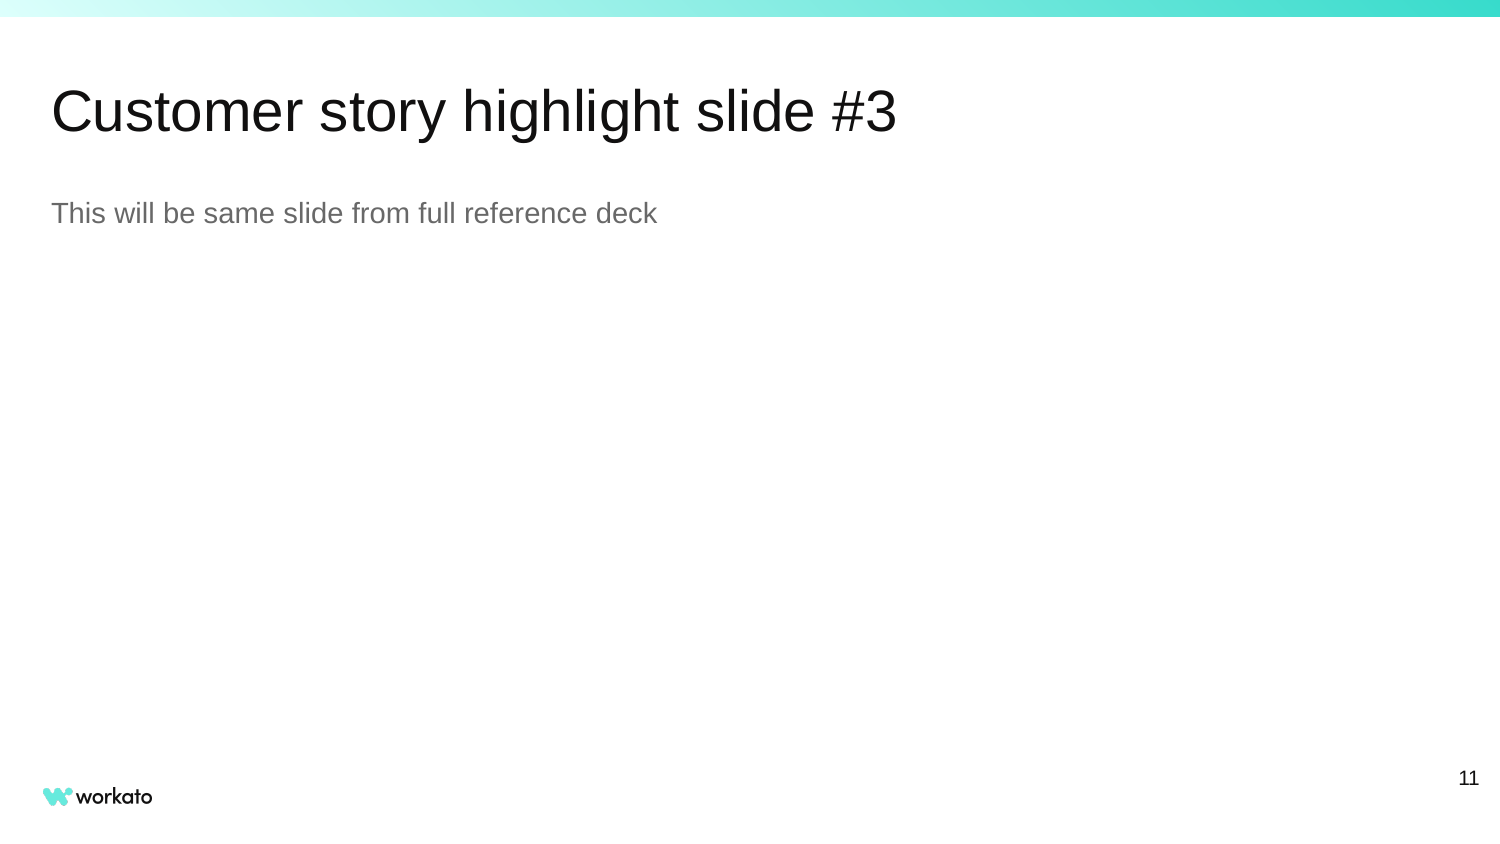

# Customer story highlight slide #3
This will be same slide from full reference deck

11